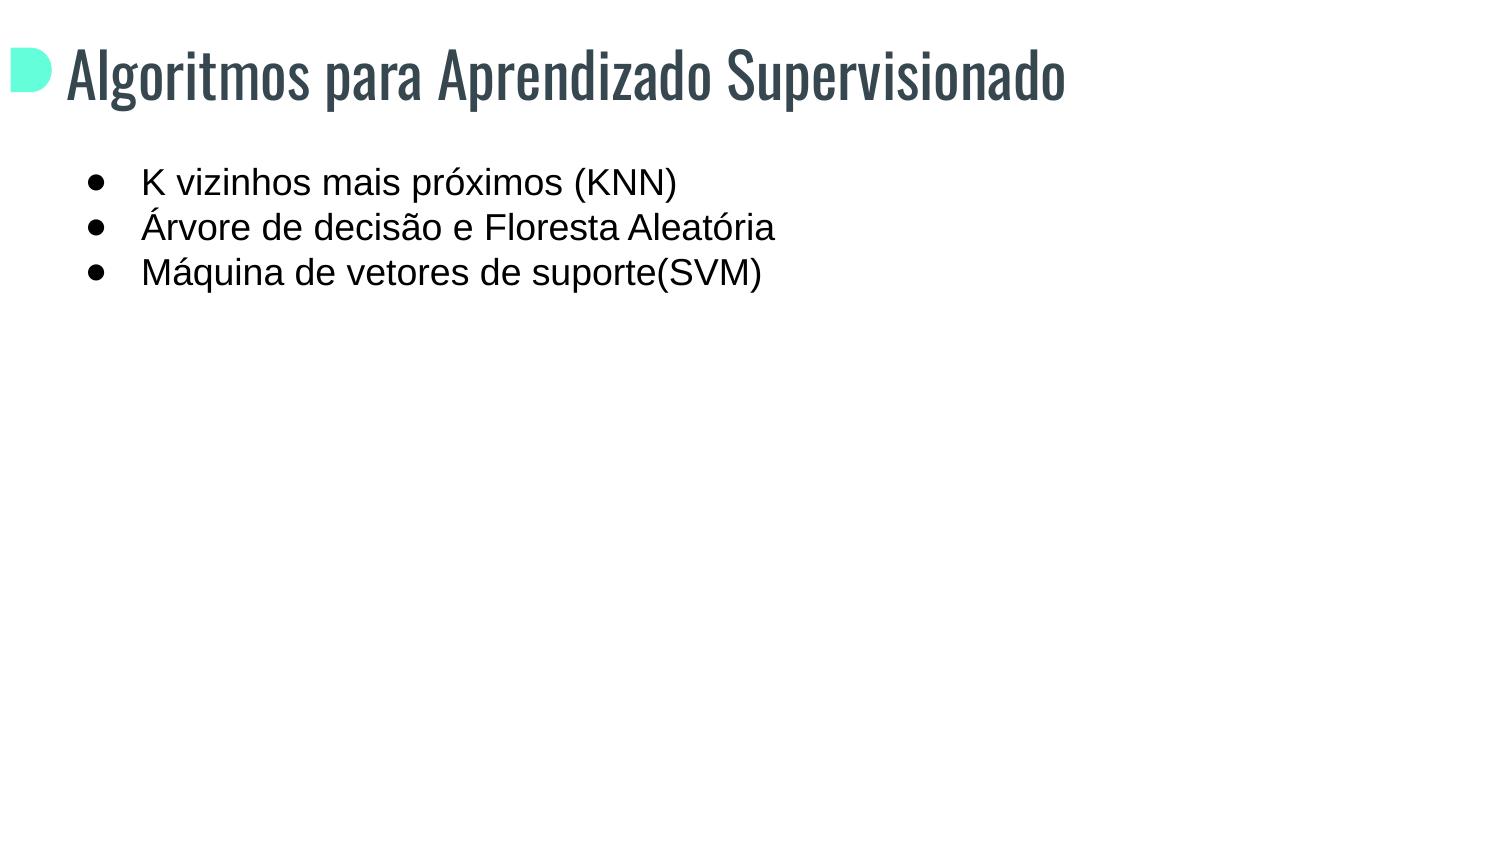

# Algoritmos para Aprendizado Supervisionado

K vizinhos mais próximos (KNN)
Árvore de decisão e Floresta Aleatória
Máquina de vetores de suporte(SVM)